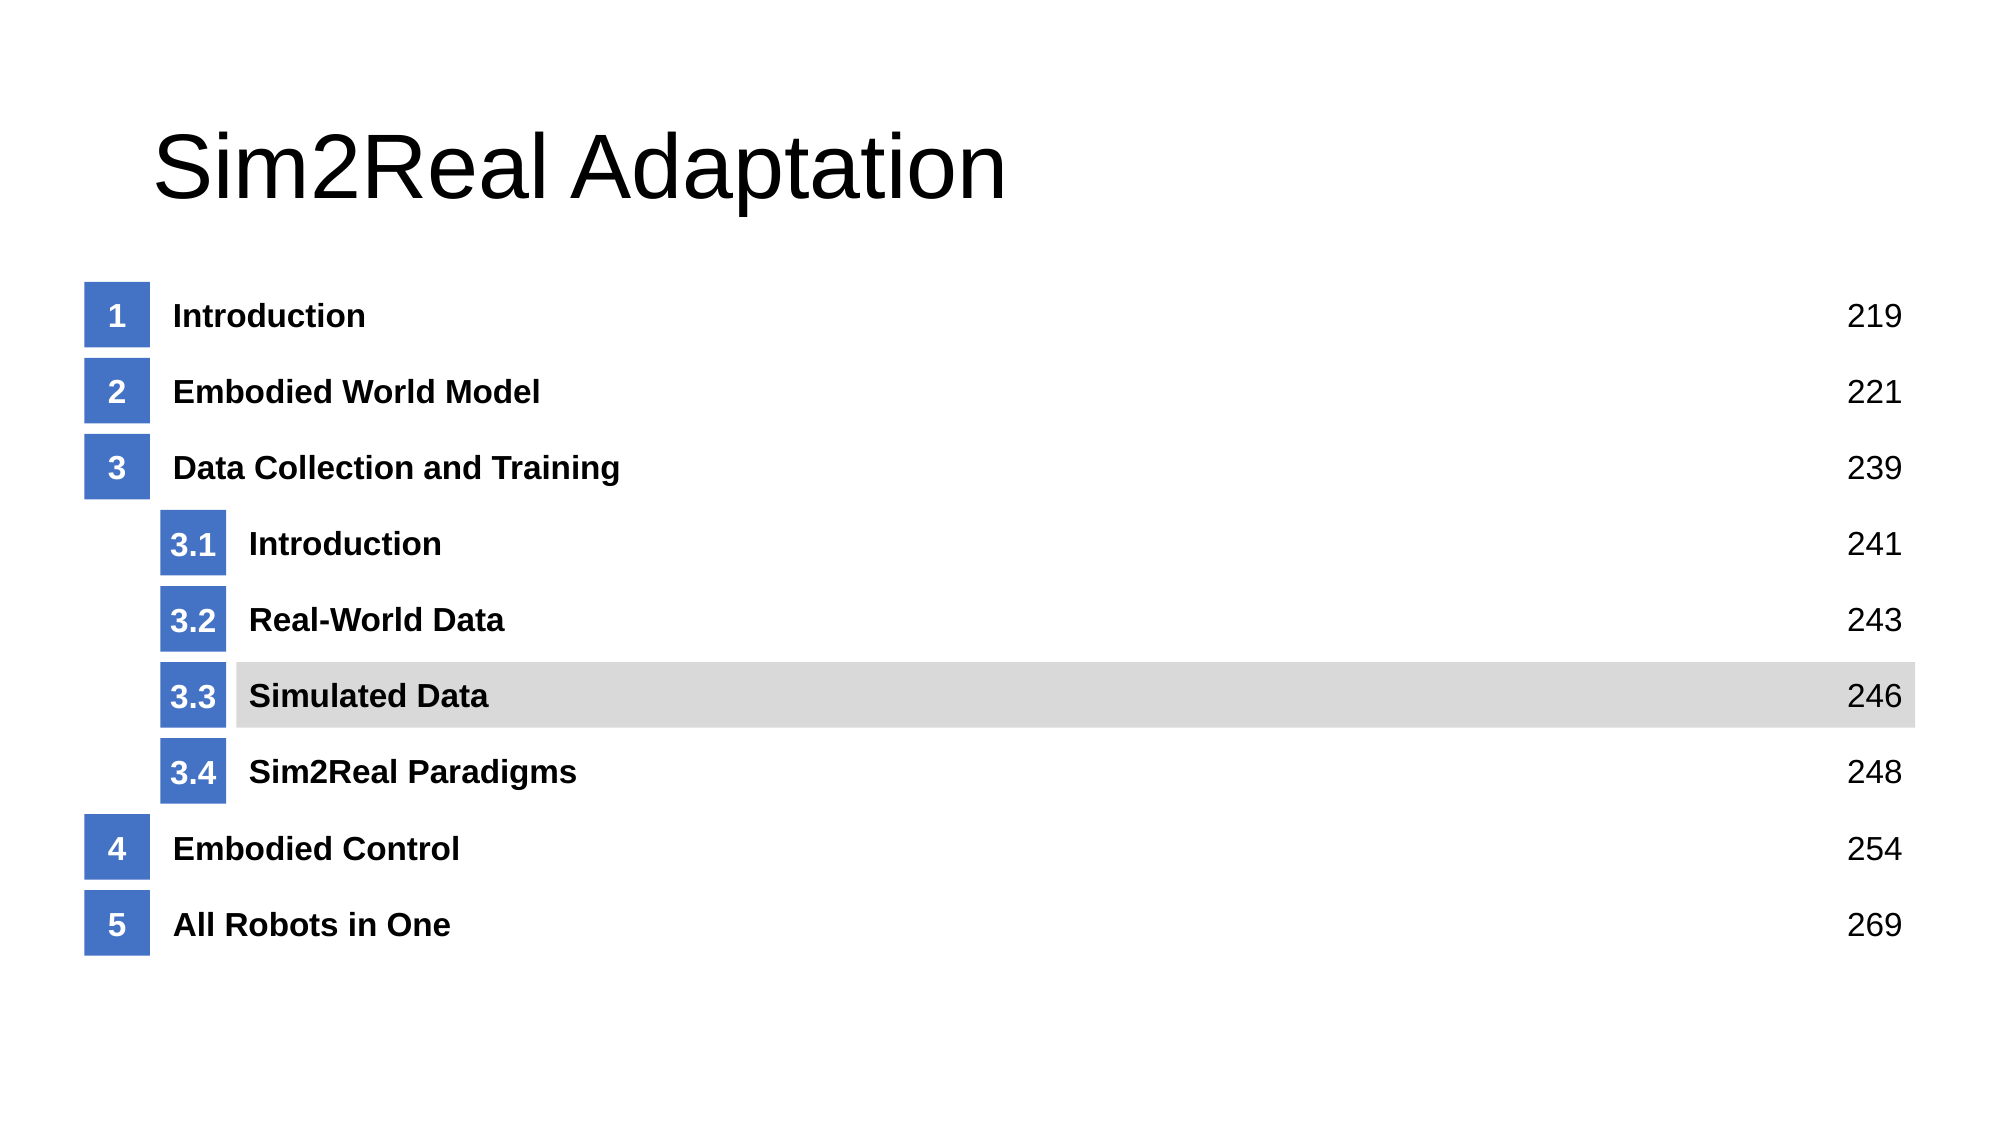

# Sim2Real Adaptation
1
Introduction
219
2
Embodied World Model
221
3
Data Collection and Training
239
3.1
Introduction
241
3.2
Real-World Data
243
3.3

Simulated Data
246
3.4
Sim2Real Paradigms
248
4
Embodied Control
254
5
All Robots in One
269